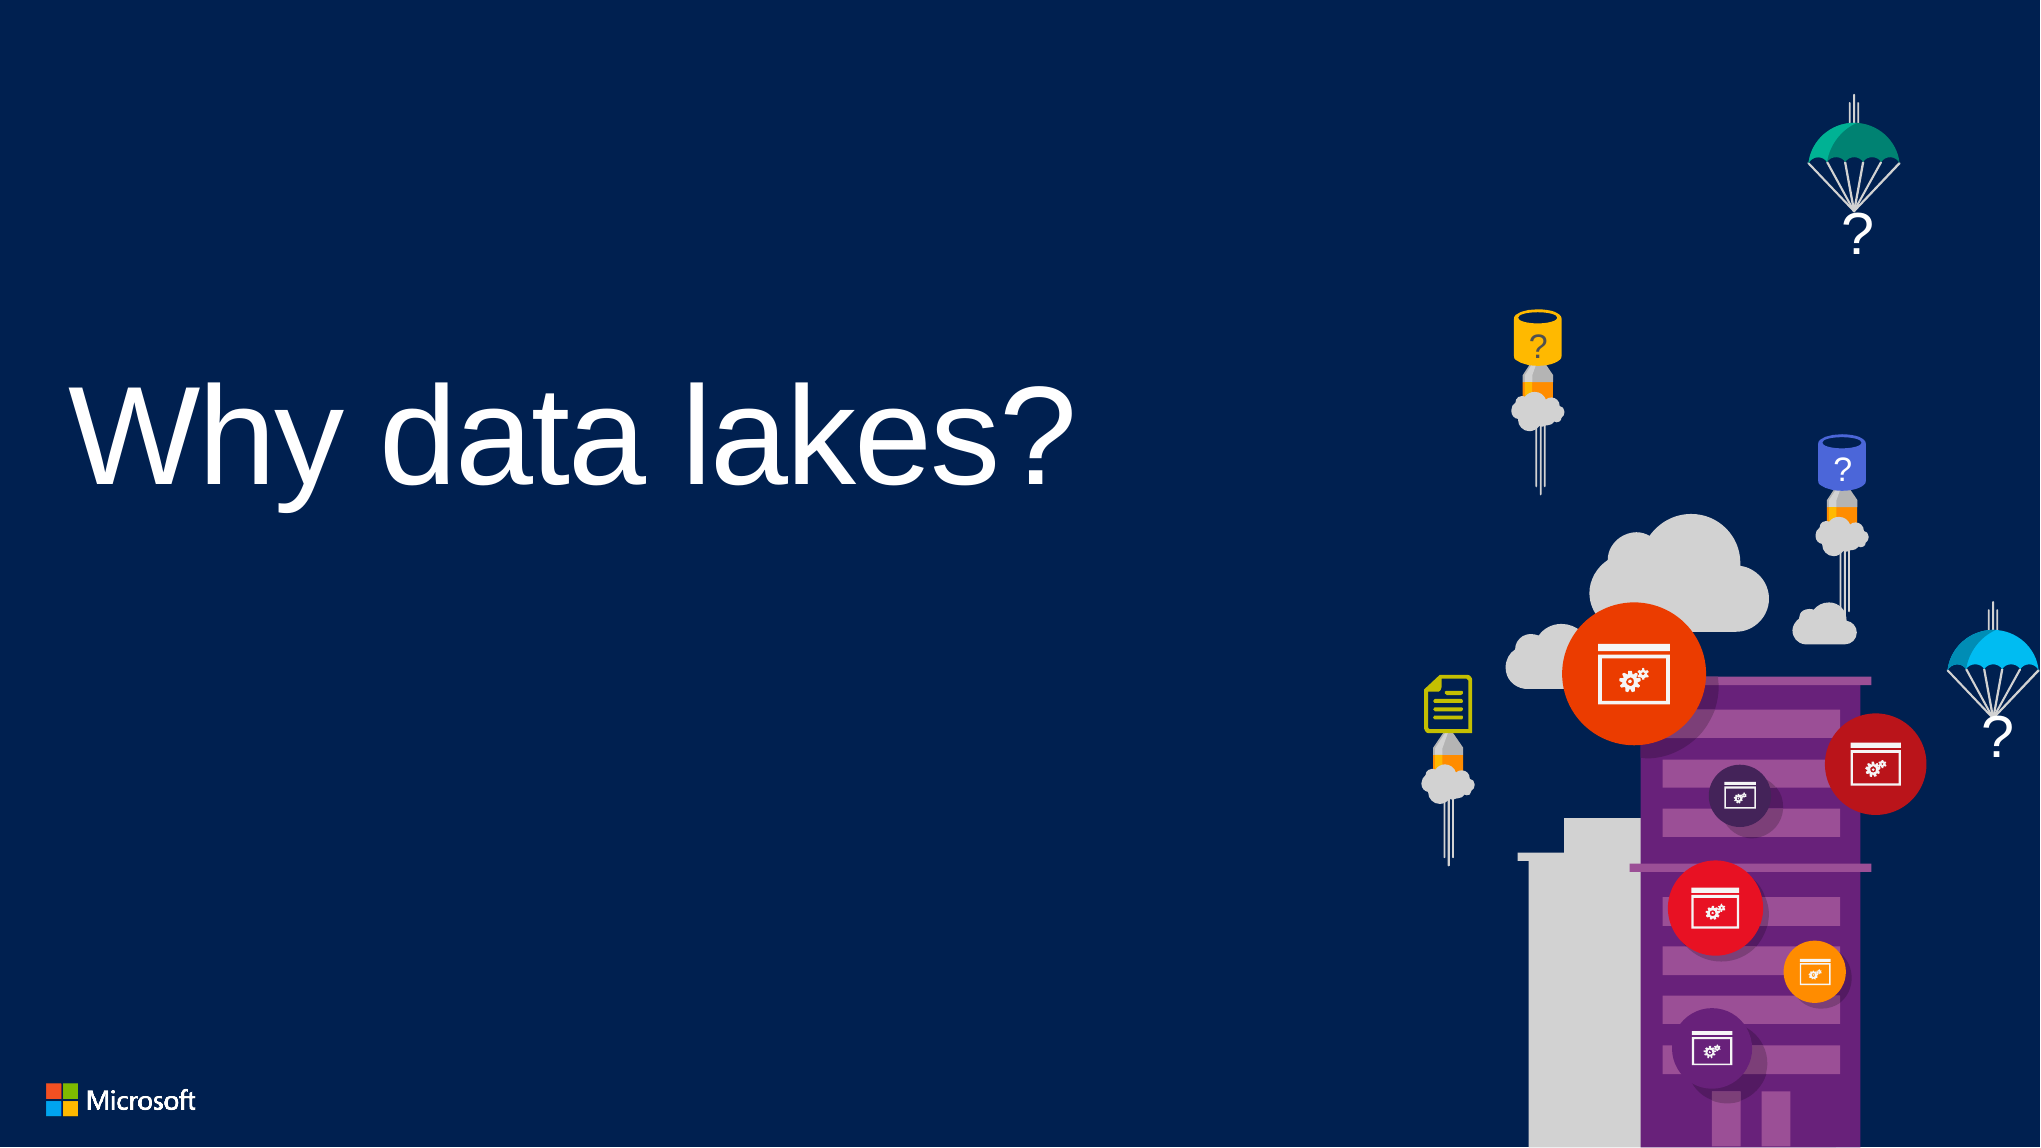

?

?

?

?

# Why data lakes?